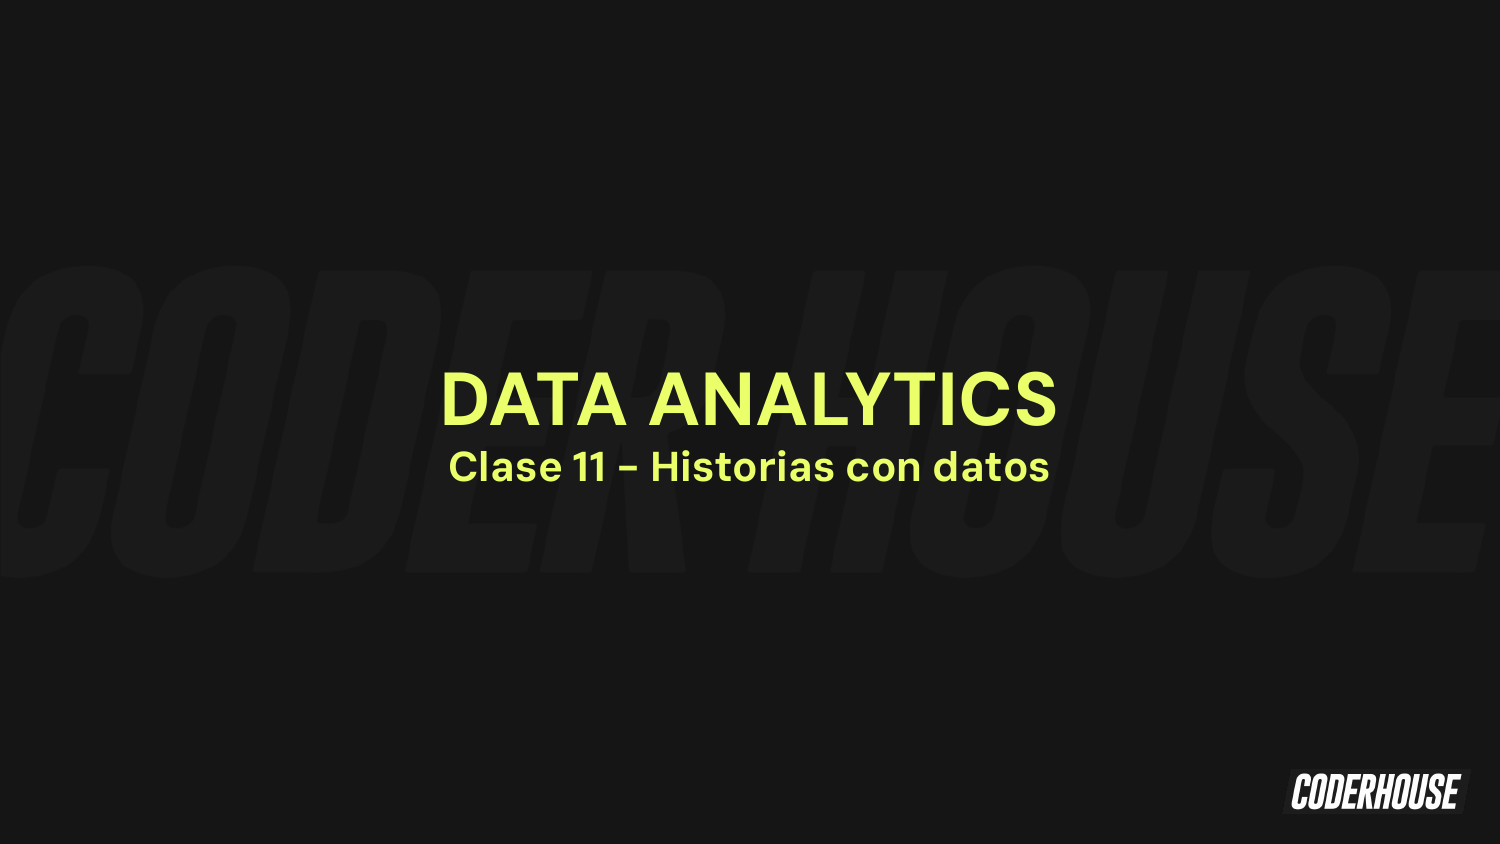

DATA ANALYTICS
Clase 11 - Historias con datos